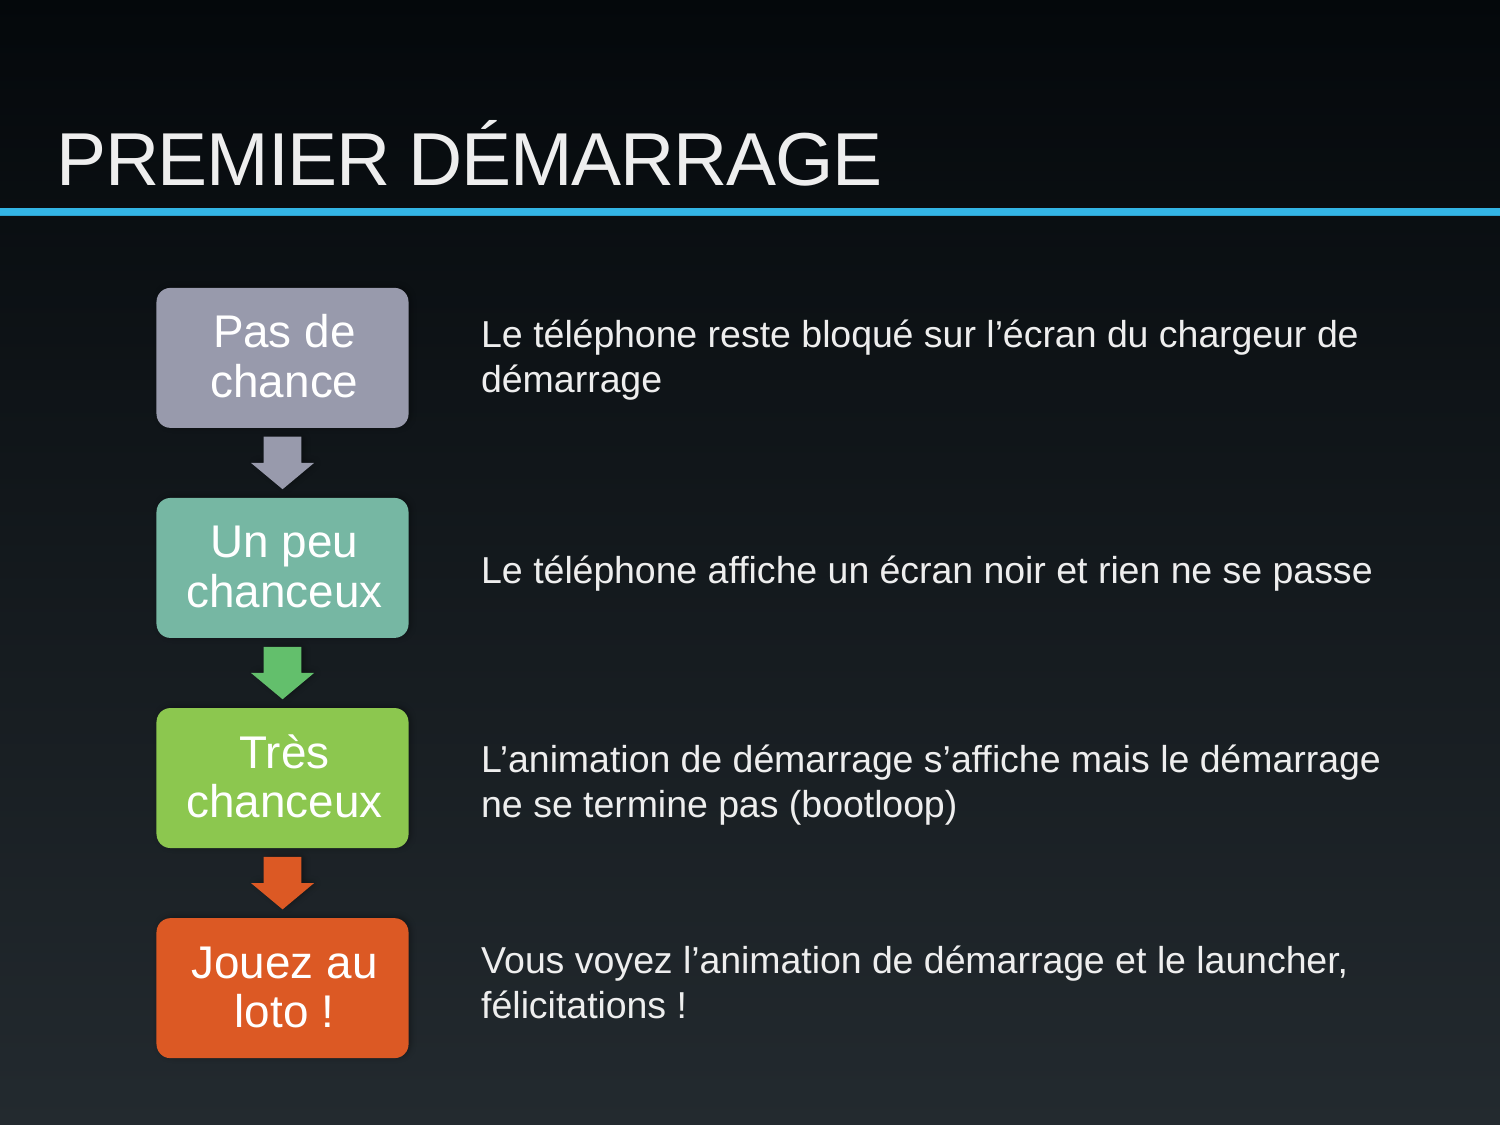

# Premier démarrage
Pas de chance

Un peu chanceux

Très chanceux

Jouez au loto !
Le téléphone reste bloqué sur l’écran du chargeur de démarrage
Le téléphone affiche un écran noir et rien ne se passe
L’animation de démarrage s’affiche mais le démarrage ne se termine pas (bootloop)
Vous voyez l’animation de démarrage et le launcher, félicitations !